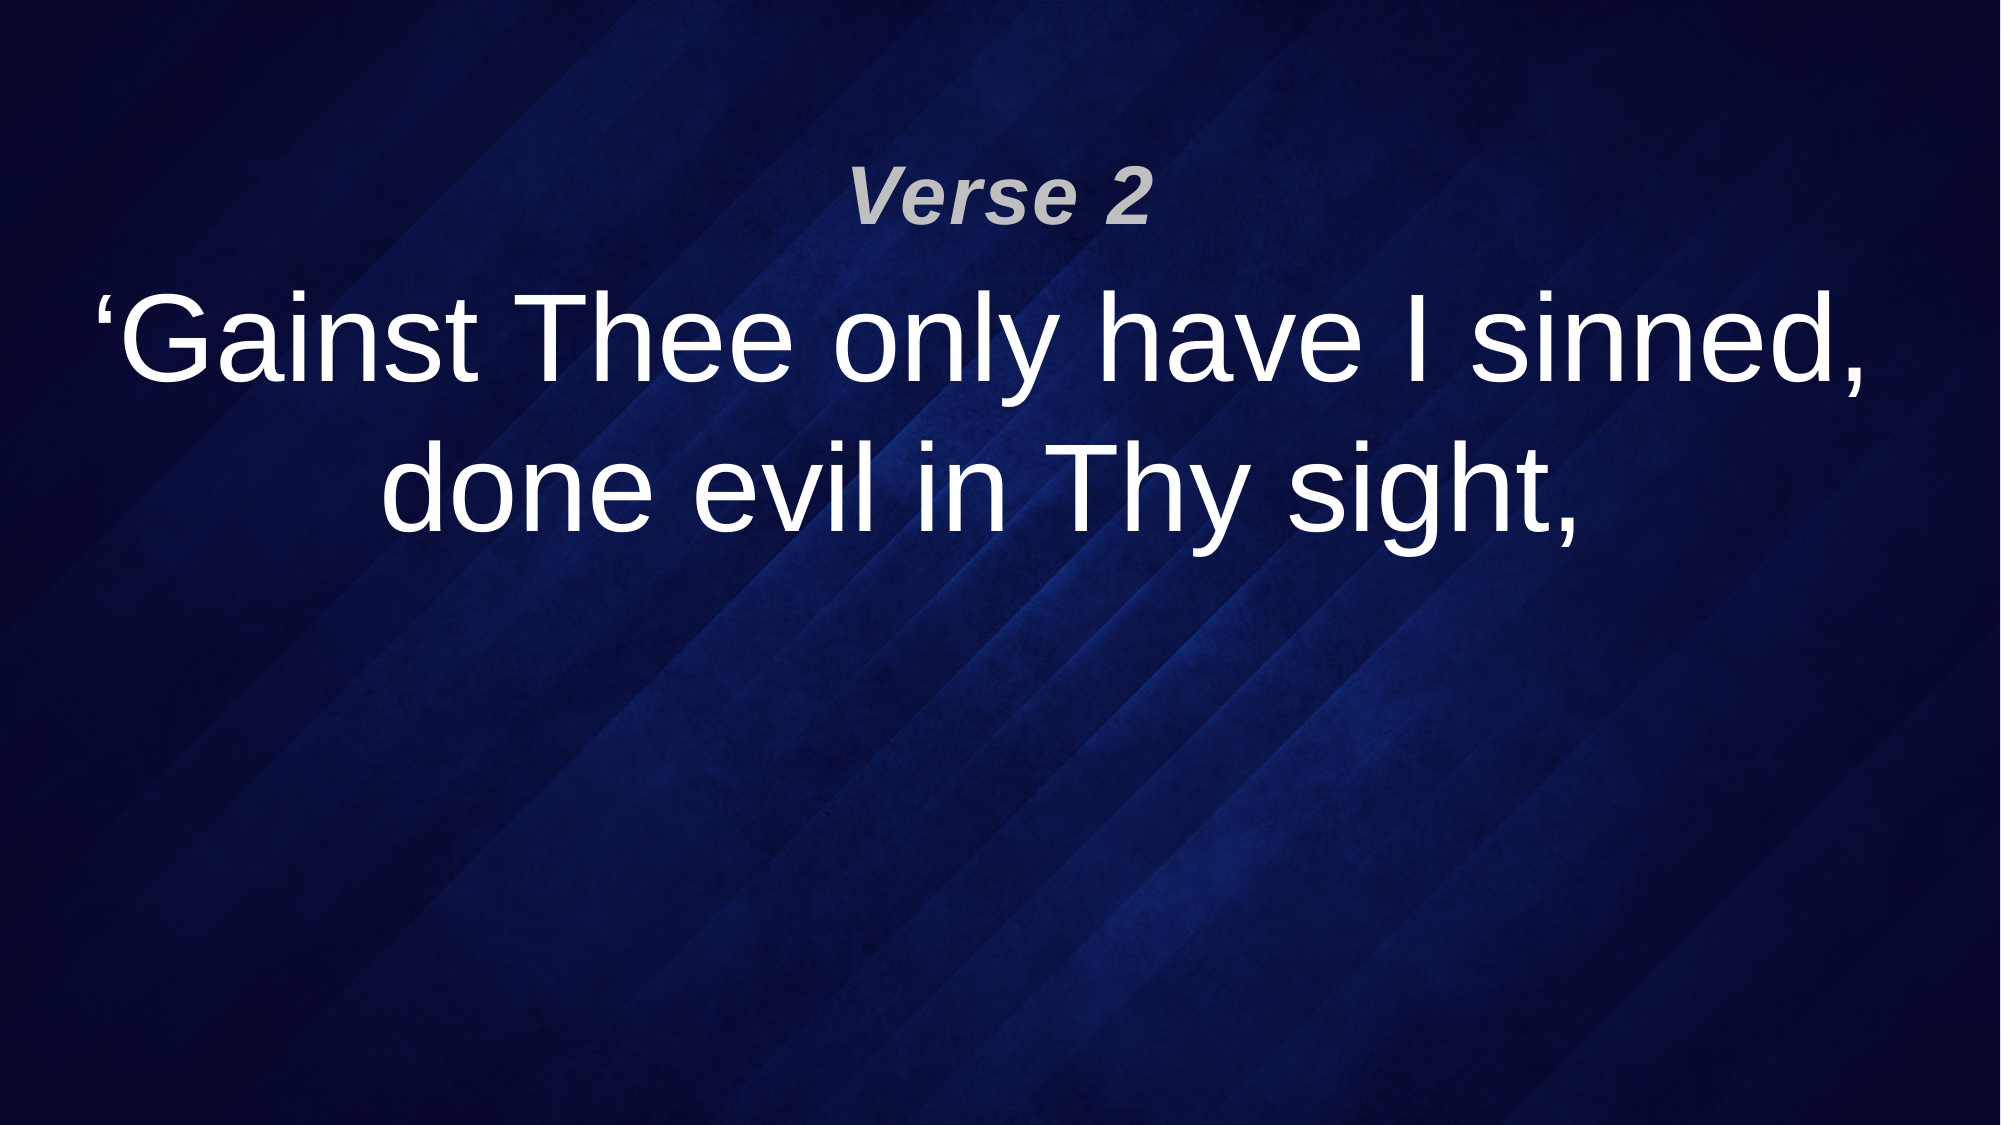

Verse 2
# ‘Gainst Thee only have I sinned, done evil in Thy sight,